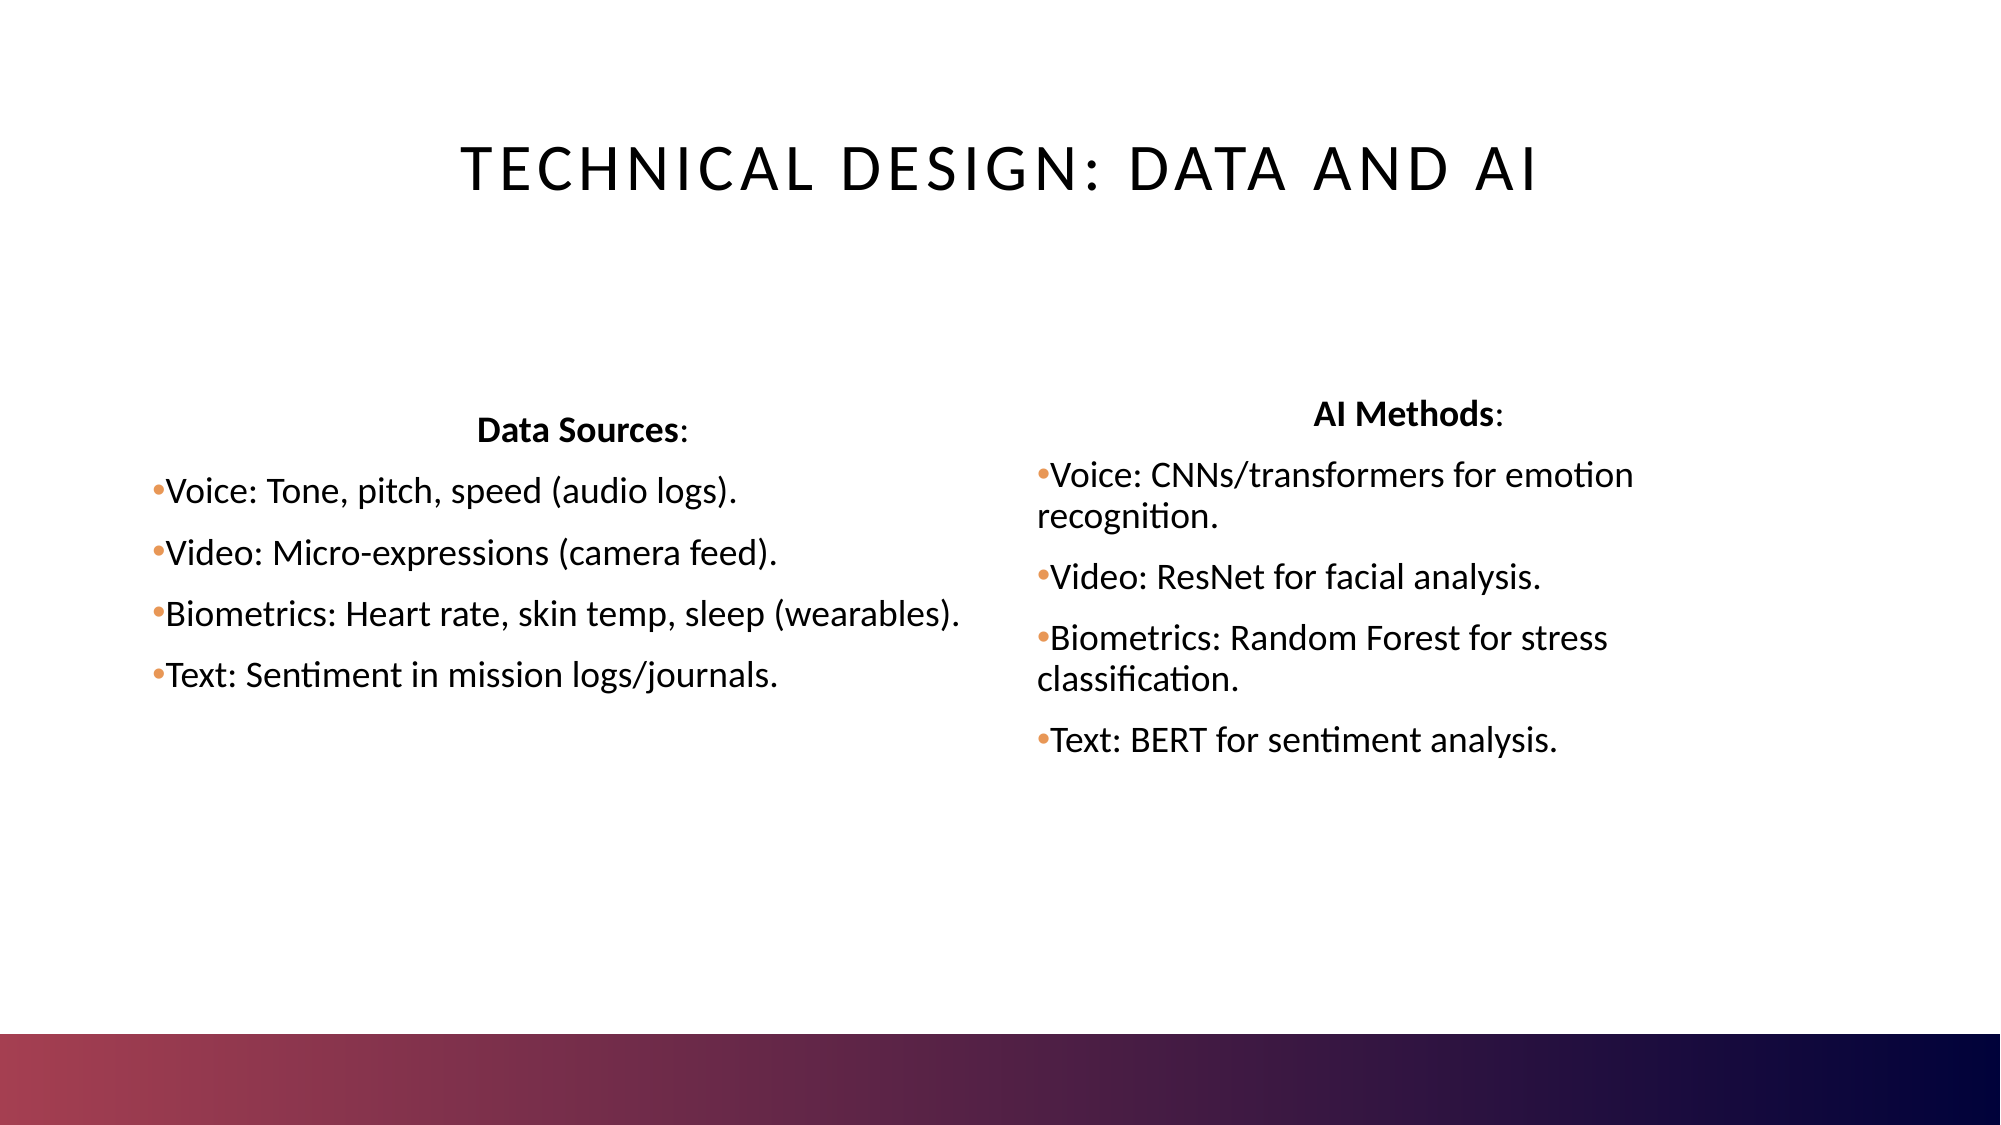

# Technical Design: Data and AI
AI Methods:
Voice: CNNs/transformers for emotion recognition.
Video: ResNet for facial analysis.
Biometrics: Random Forest for stress classification.
Text: BERT for sentiment analysis.
Data Sources:
Voice: Tone, pitch, speed (audio logs).
Video: Micro-expressions (camera feed).
Biometrics: Heart rate, skin temp, sleep (wearables).
Text: Sentiment in mission logs/journals.